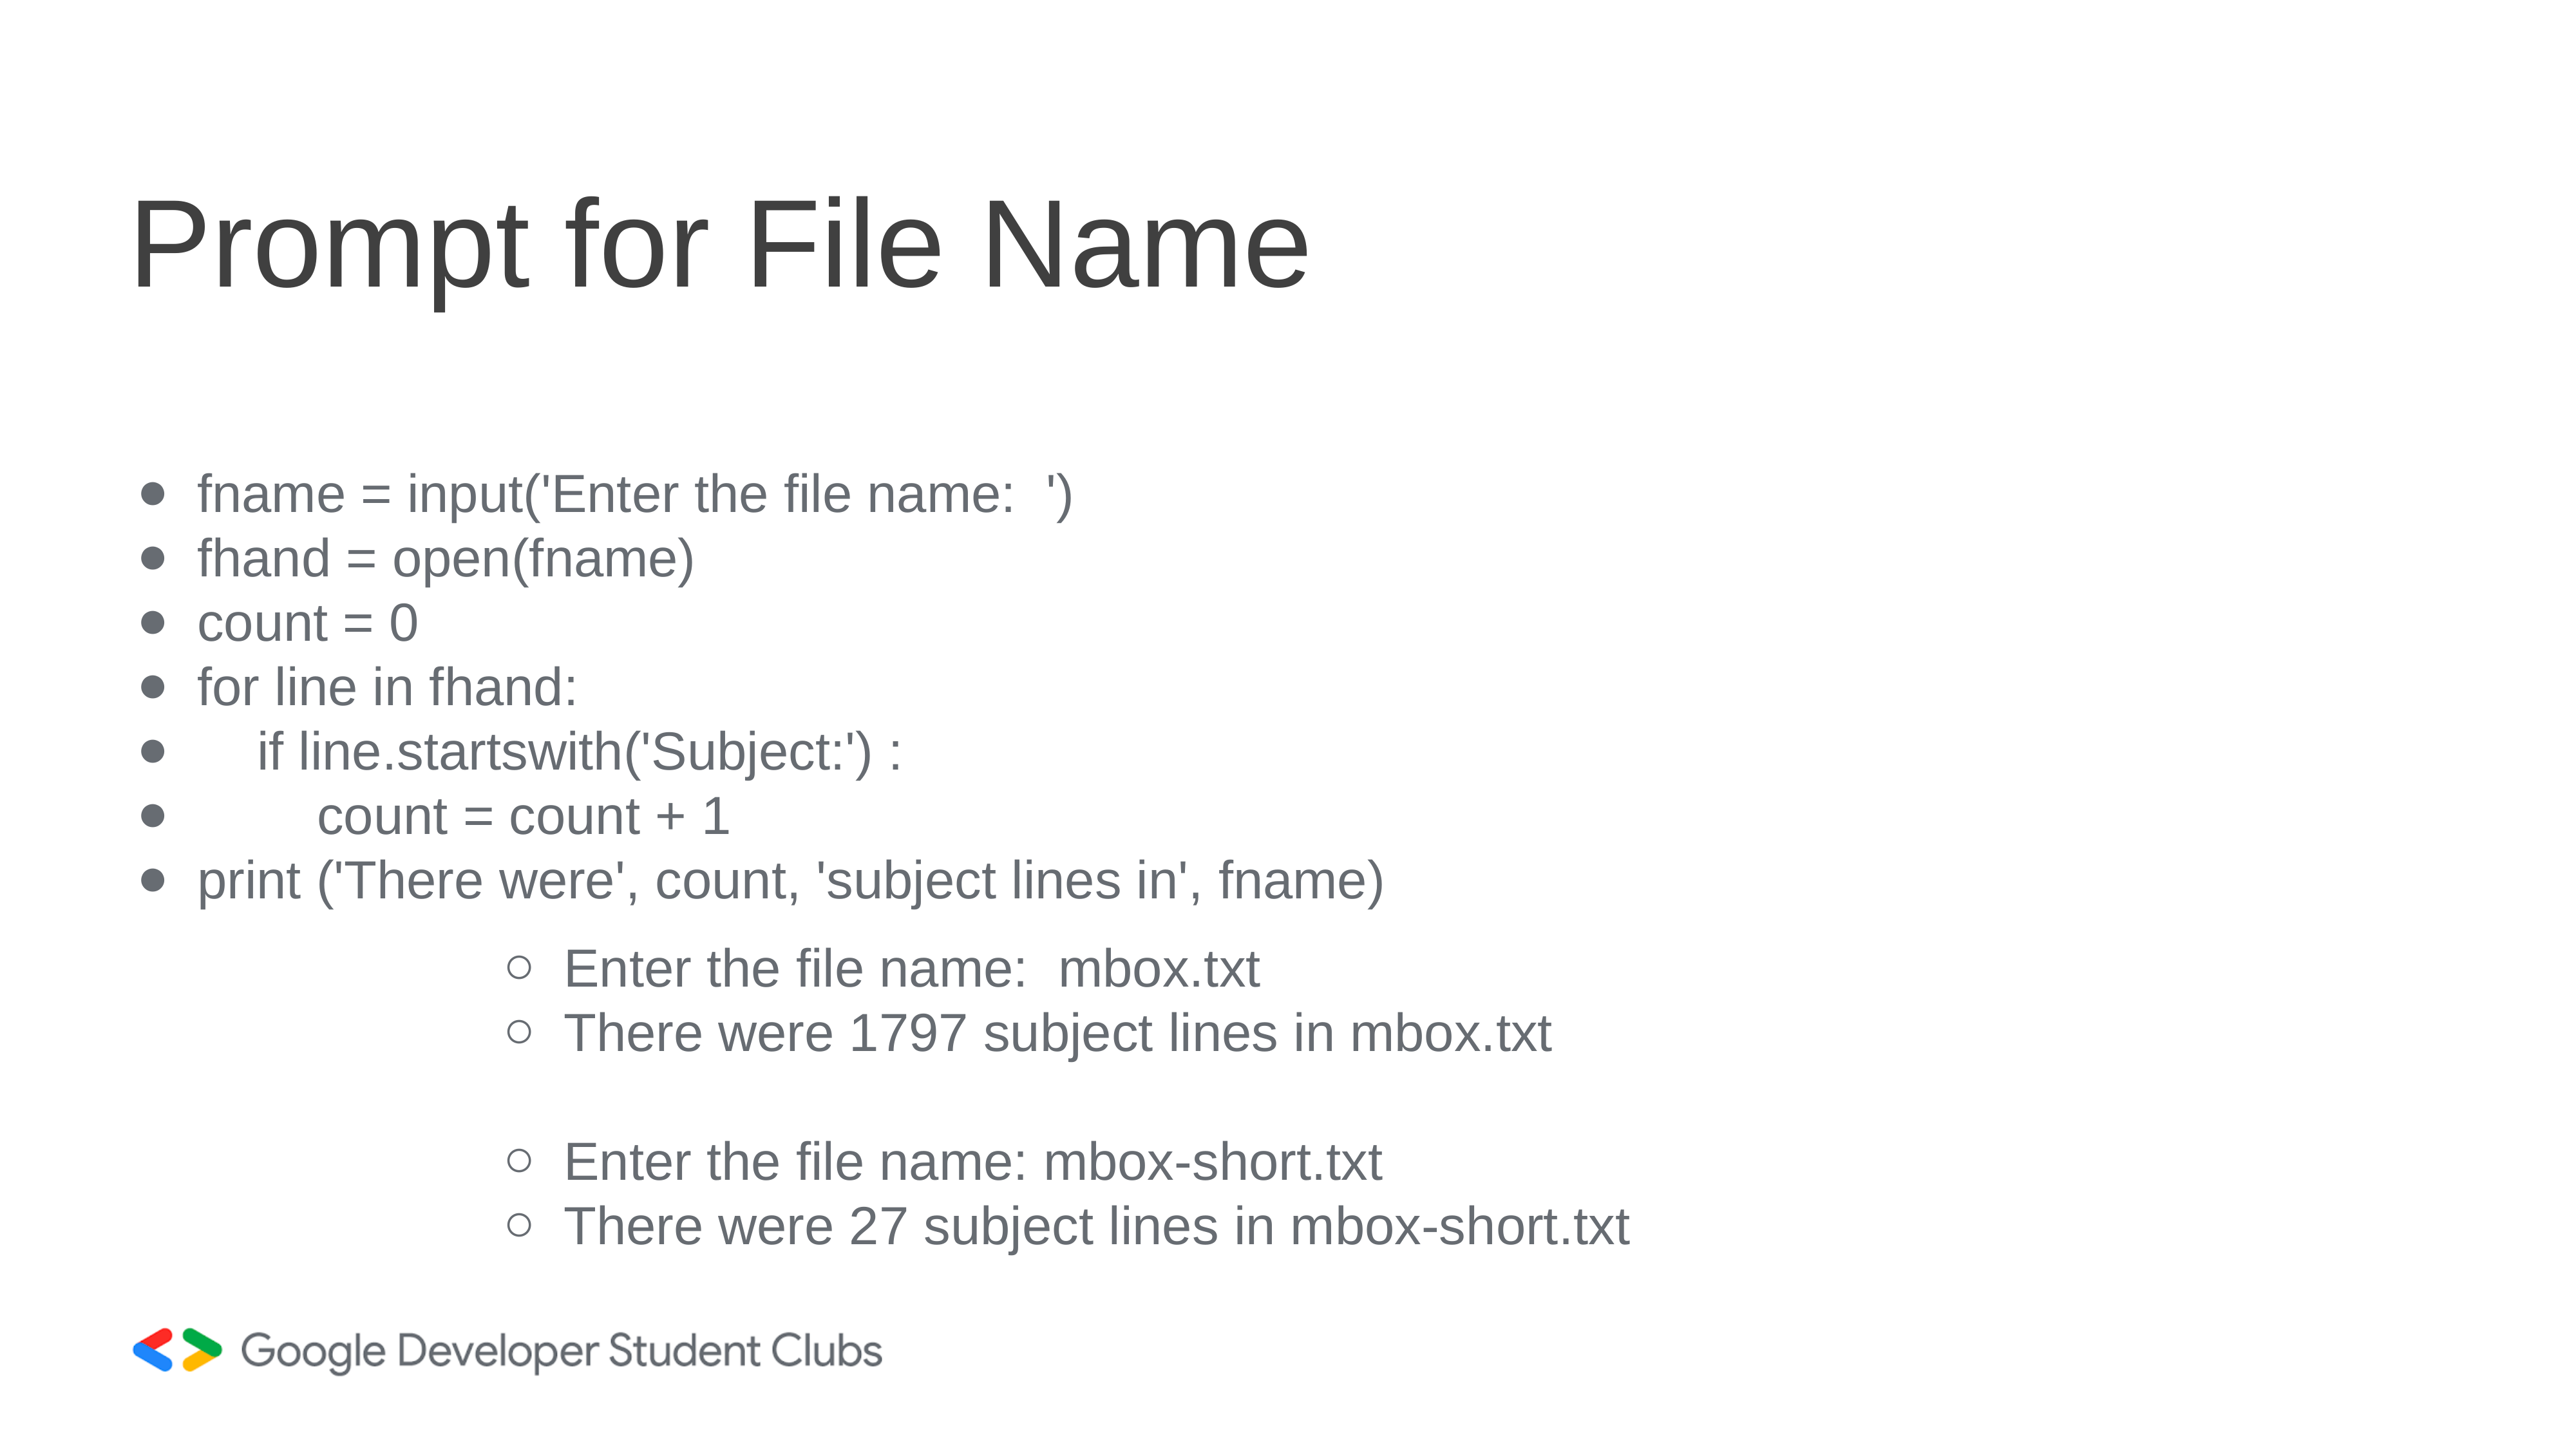

# Prompt for File Name
fname = input('Enter the file name:  ')
fhand = open(fname)
count = 0
for line in fhand:
    if line.startswith('Subject:') :
        count = count + 1
print ('There were', count, 'subject lines in', fname)
Enter the file name:  mbox.txt
There were 1797 subject lines in mbox.txt

Enter the file name: mbox-short.txt
There were 27 subject lines in mbox-short.txt